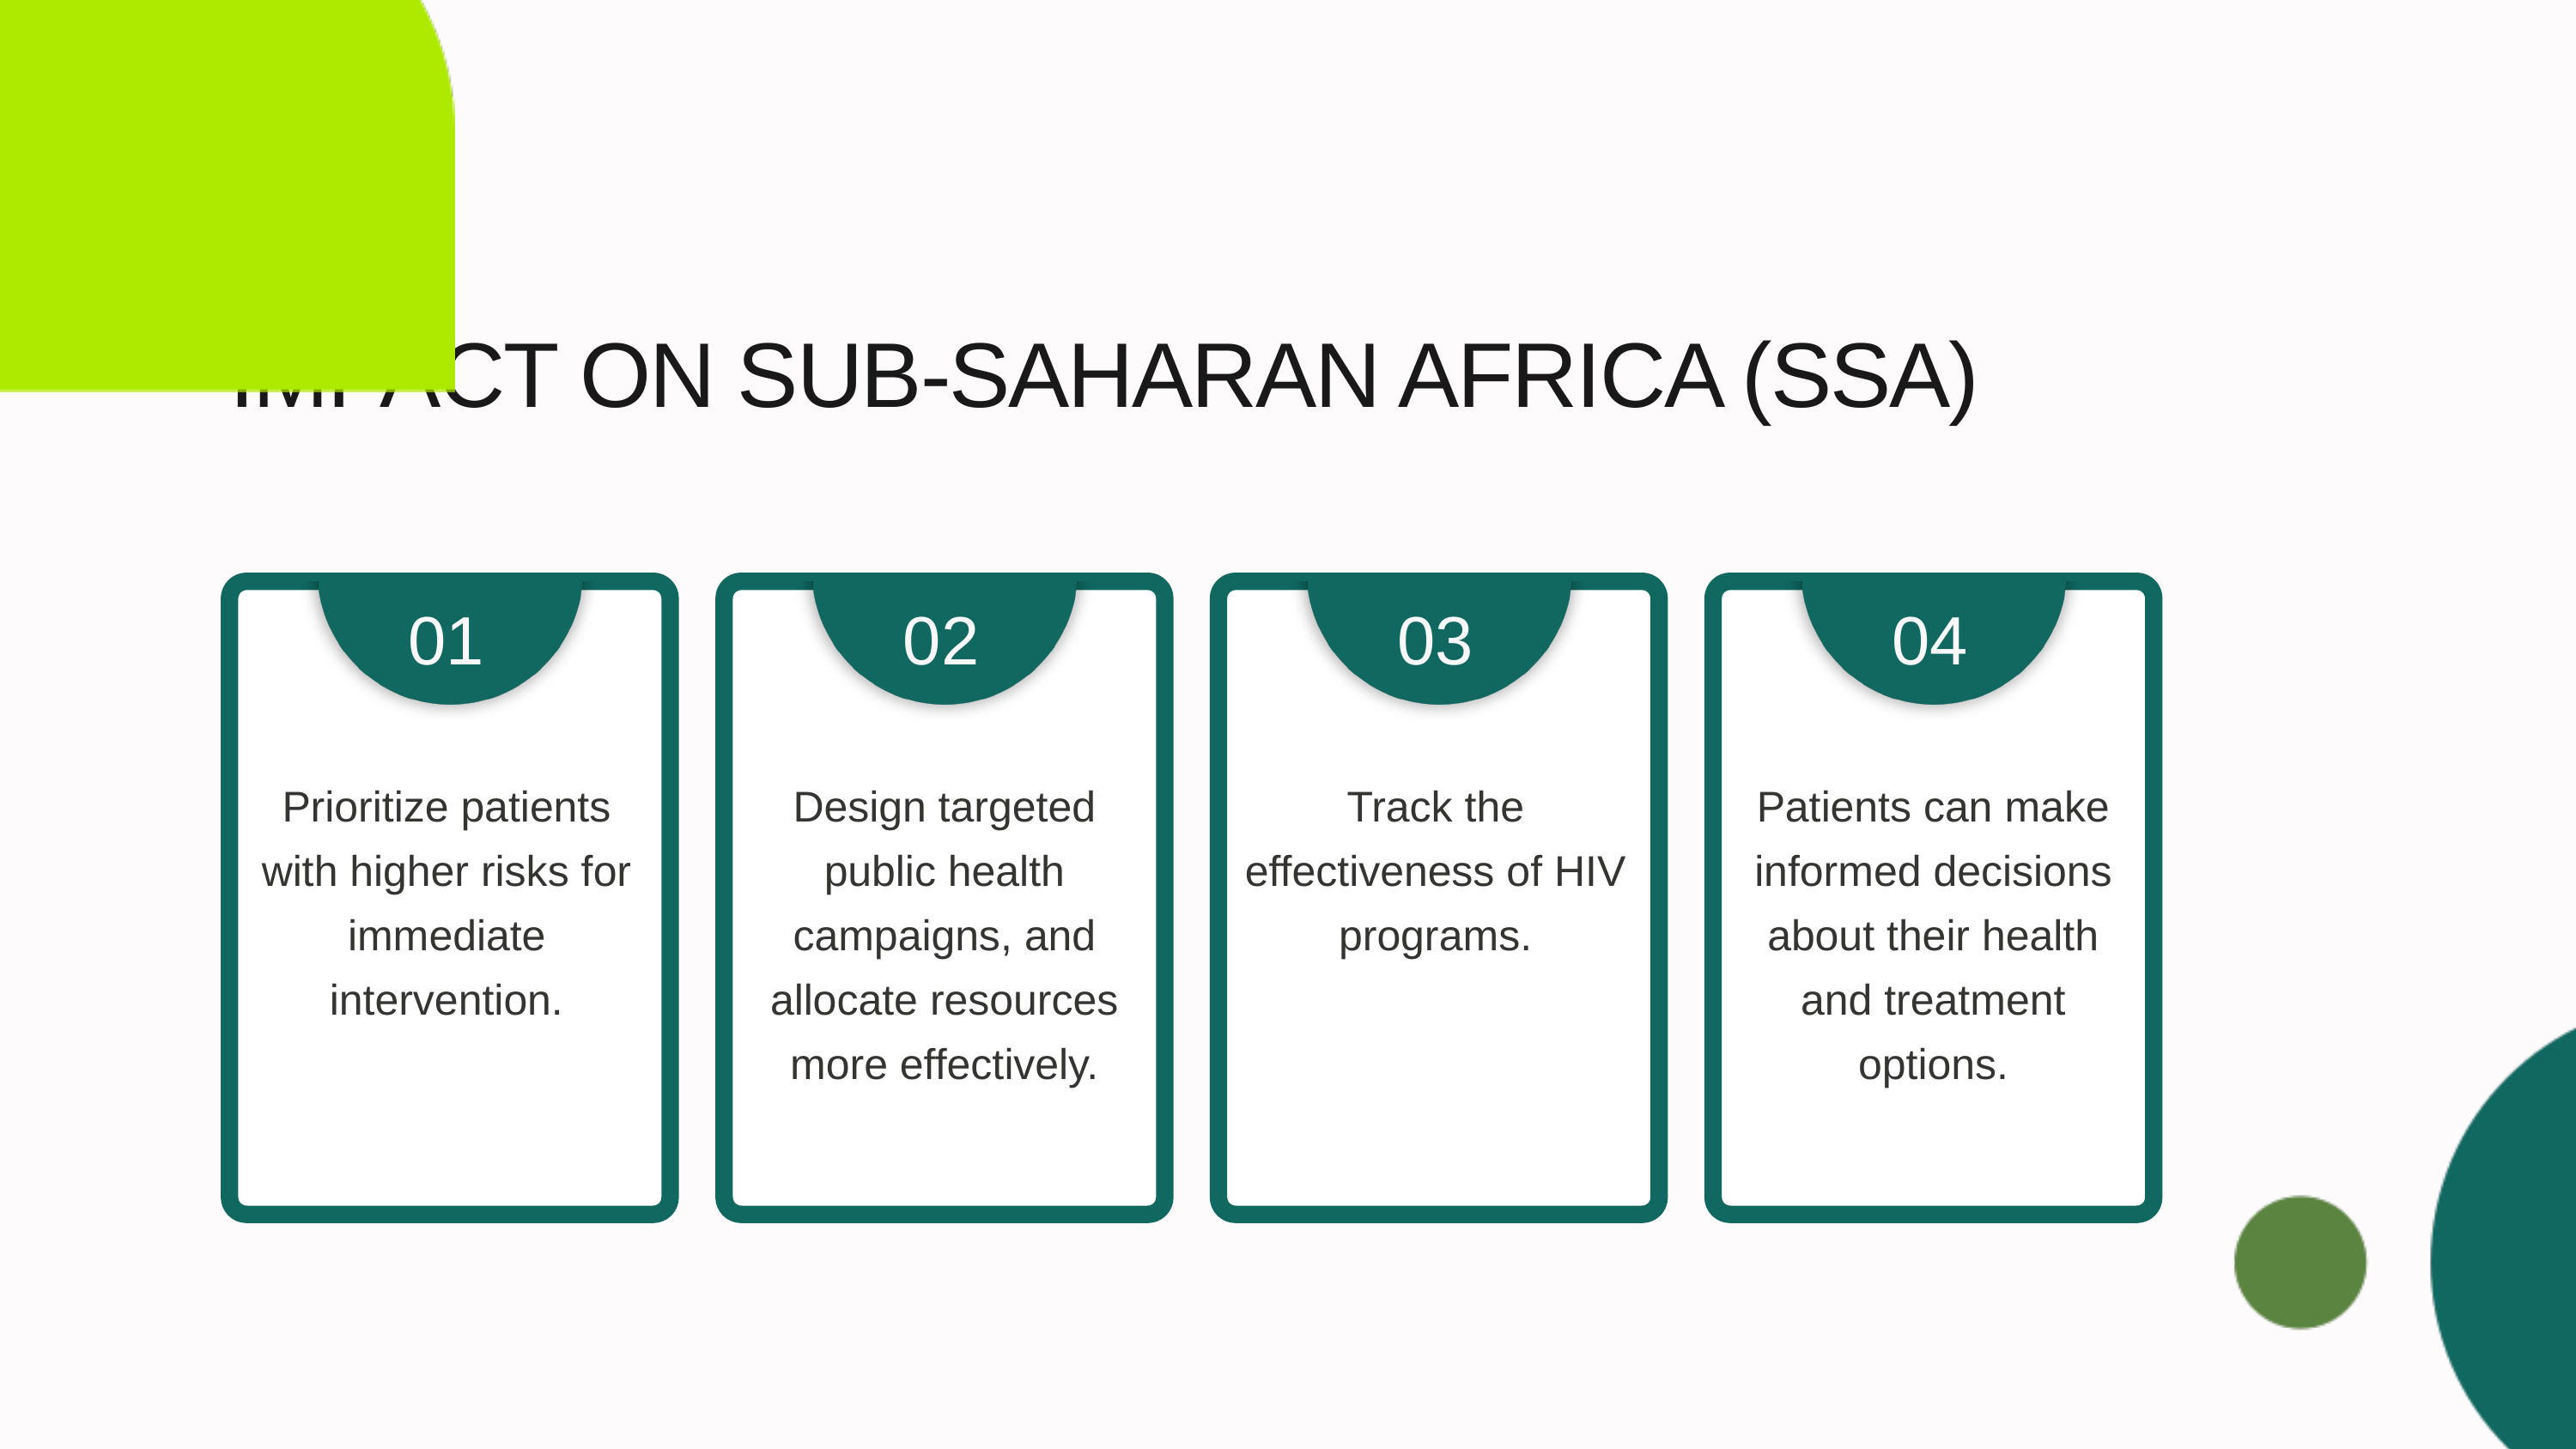

IMPACT ON SUB-SAHARAN AFRICA (SSA)

01
02
03
04
Prioritize patients with higher risks for immediate intervention.

Design targeted public health campaigns, and allocate resources more effectively.

Track the effectiveness of HIV programs.
Patients can make informed decisions about their health and treatment options.